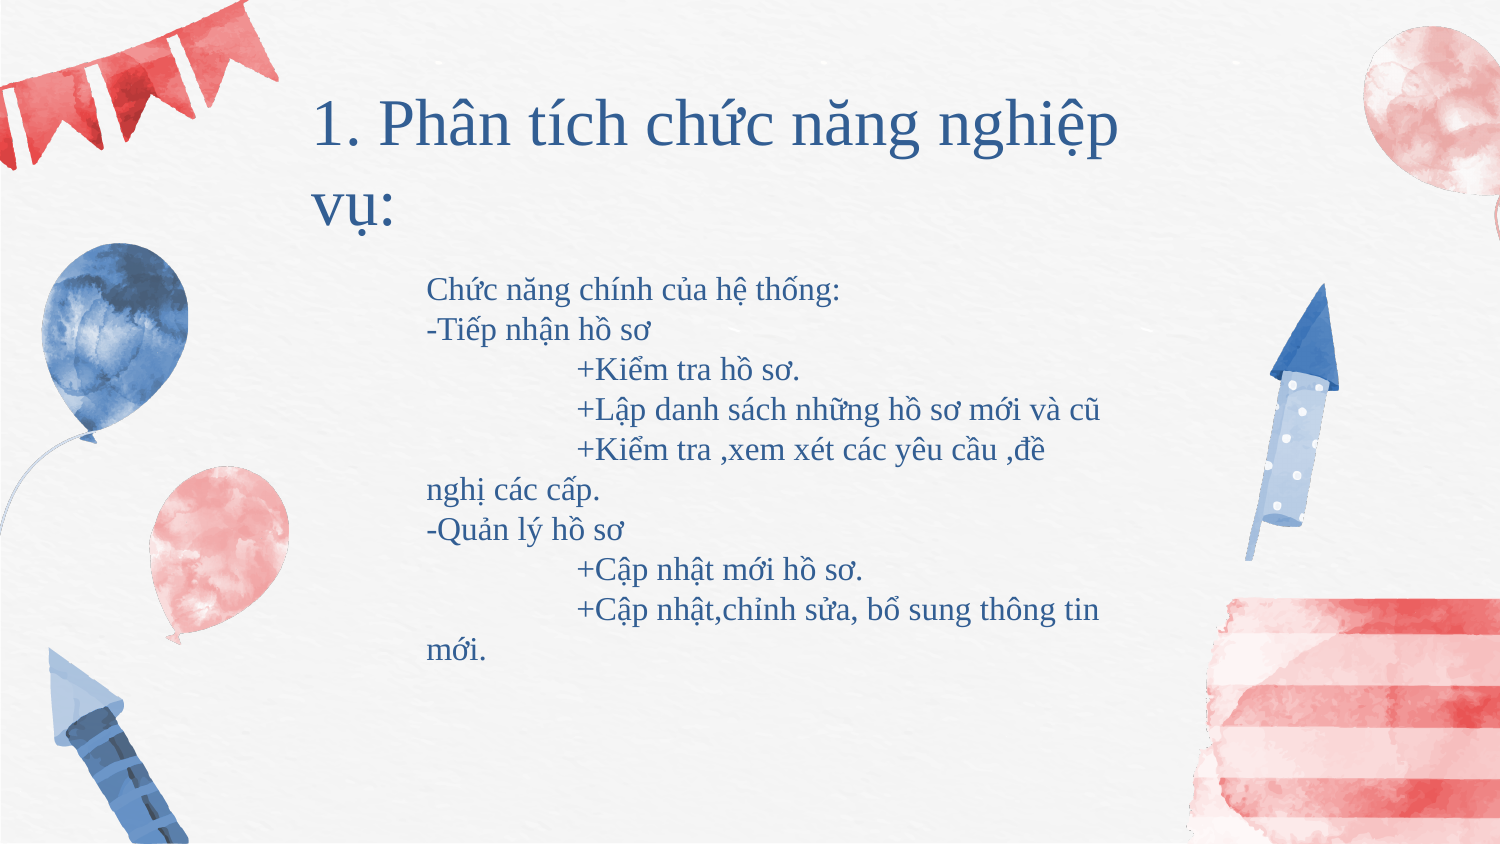

# 1. Phân tích chức năng nghiệp vụ:
Chức năng chính của hệ thống:
-Tiếp nhận hồ sơ
	+Kiểm tra hồ sơ.
	+Lập danh sách những hồ sơ mới và cũ
	+Kiểm tra ,xem xét các yêu cầu ,đề nghị các cấp.
-Quản lý hồ sơ
	+Cập nhật mới hồ sơ.
	+Cập nhật,chỉnh sửa, bổ sung thông tin mới.